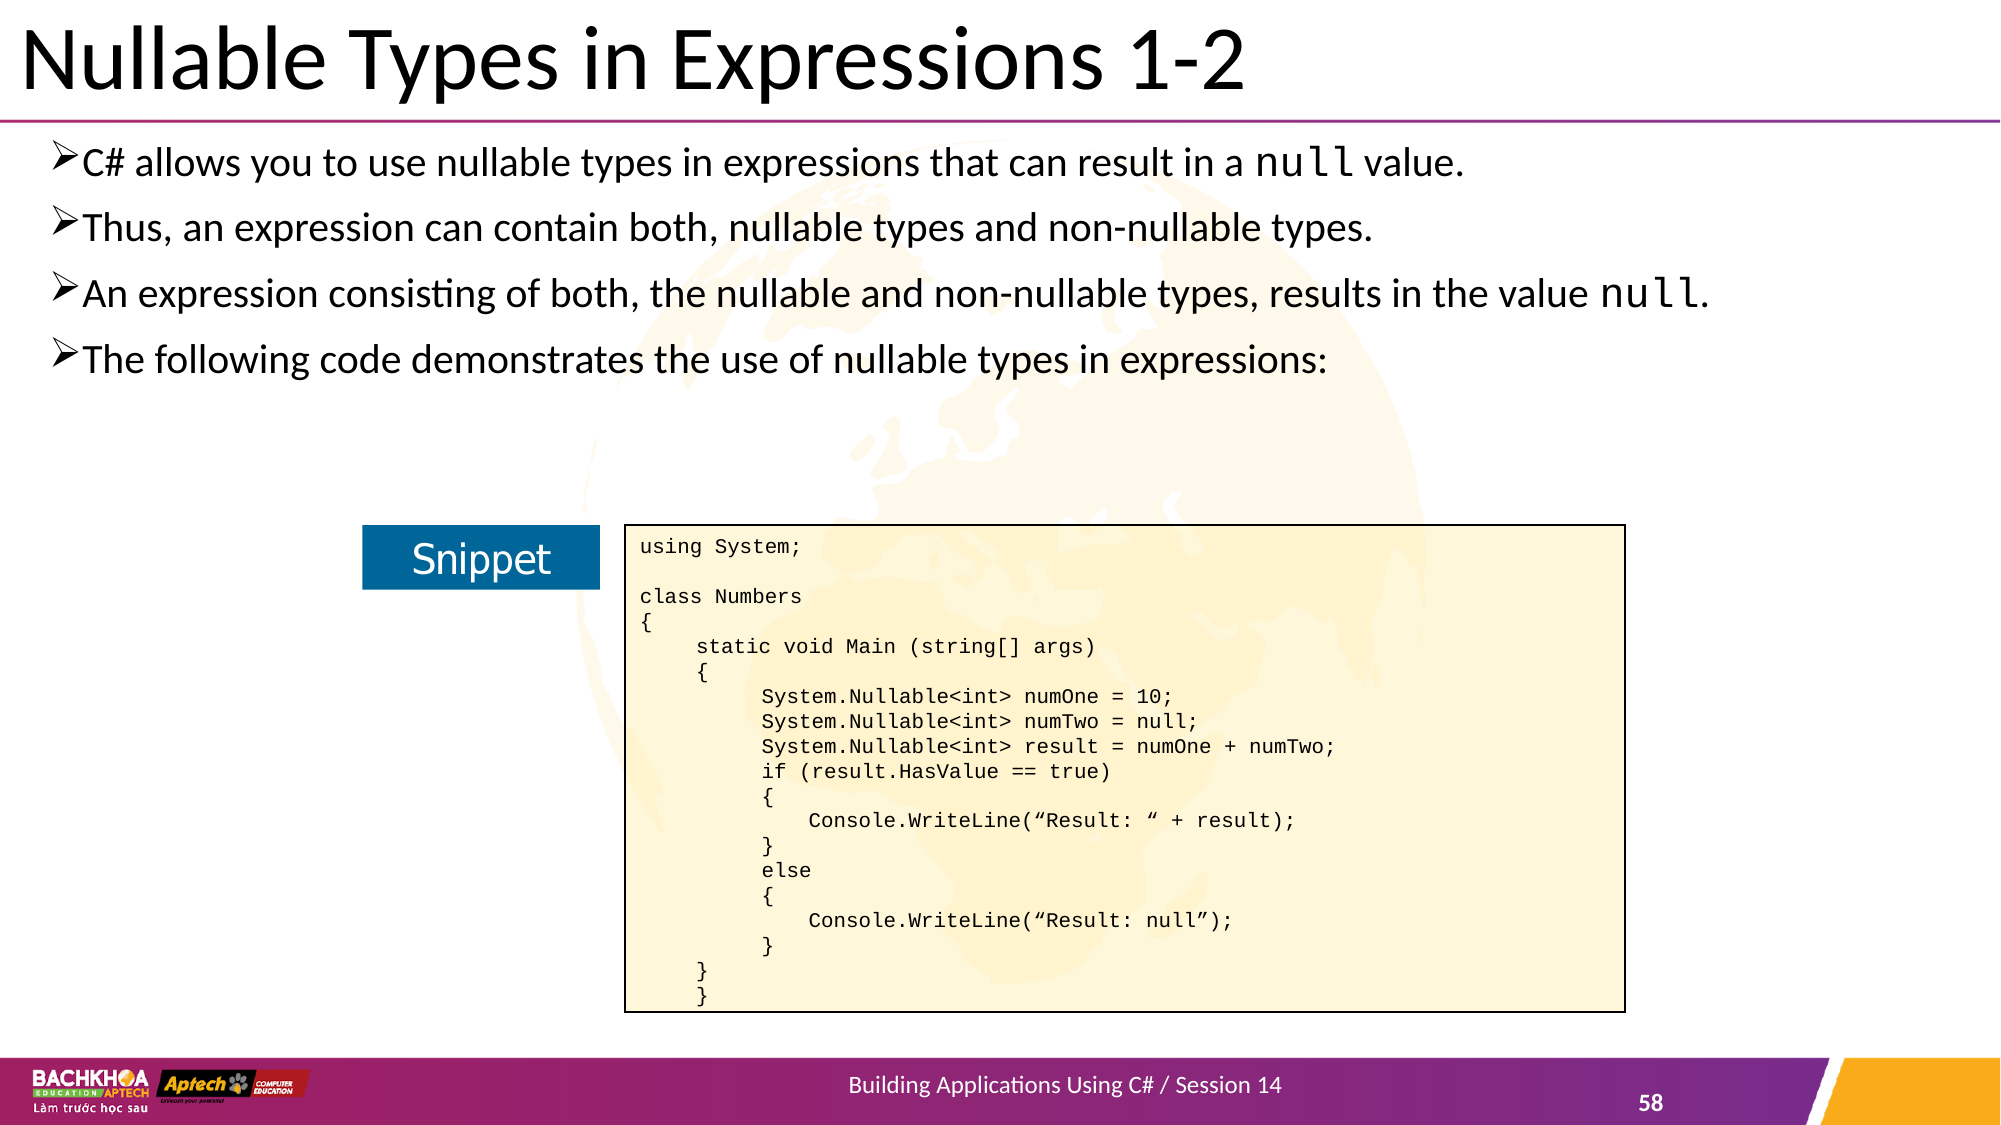

# Nullable Types in Expressions 1-2
C# allows you to use nullable types in expressions that can result in a null value.
Thus, an expression can contain both, nullable types and non-nullable types.
An expression consisting of both, the nullable and non-nullable types, results in the value null.
The following code demonstrates the use of nullable types in expressions:

using System;

class Numbers
{
static void Main (string[] args)
{
System.Nullable<int> numOne = 10;
System.Nullable<int> numTwo = null;
System.Nullable<int> result = numOne + numTwo;
if (result.HasValue == true)
{
Console.WriteLine(“Result: “ + result);
}
else
{
Console.WriteLine(“Result: null”);
}
}
}

Snippet
Building Applications Using C# / Session 14
58